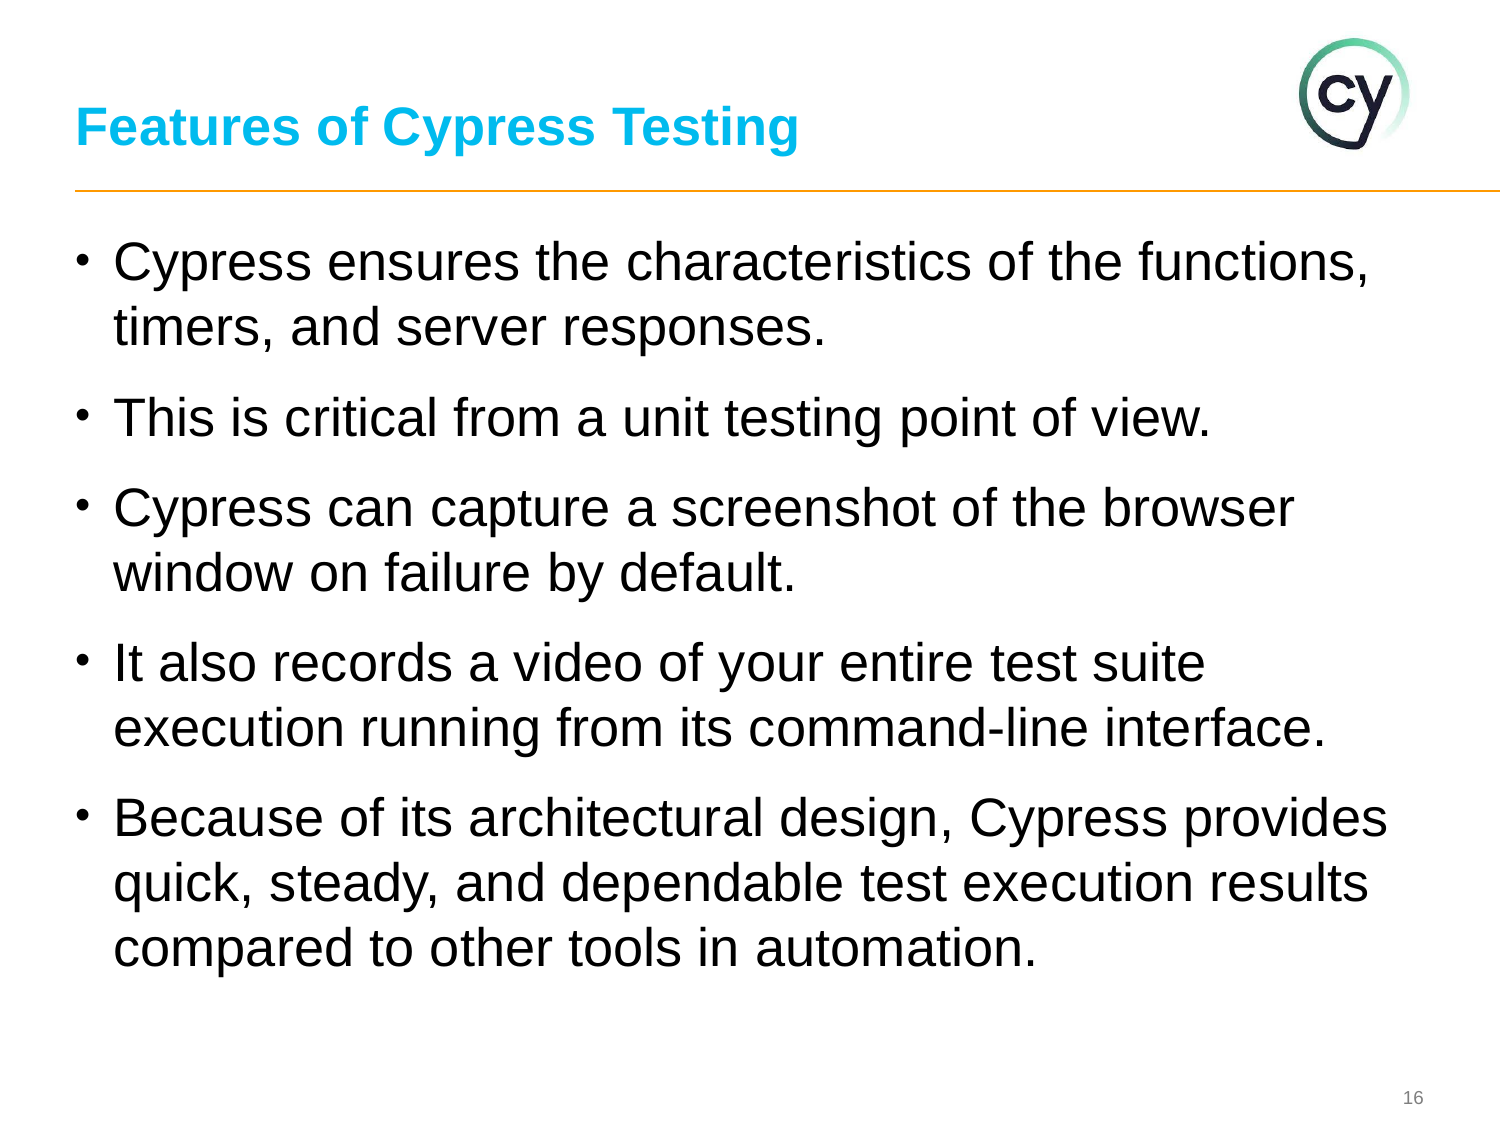

# Features of Cypress Testing
Cypress ensures the characteristics of the functions, timers, and server responses.
This is critical from a unit testing point of view.
Cypress can capture a screenshot of the browser window on failure by default.
It also records a video of your entire test suite execution running from its command-line interface.
Because of its architectural design, Cypress provides quick, steady, and dependable test execution results compared to other tools in automation.